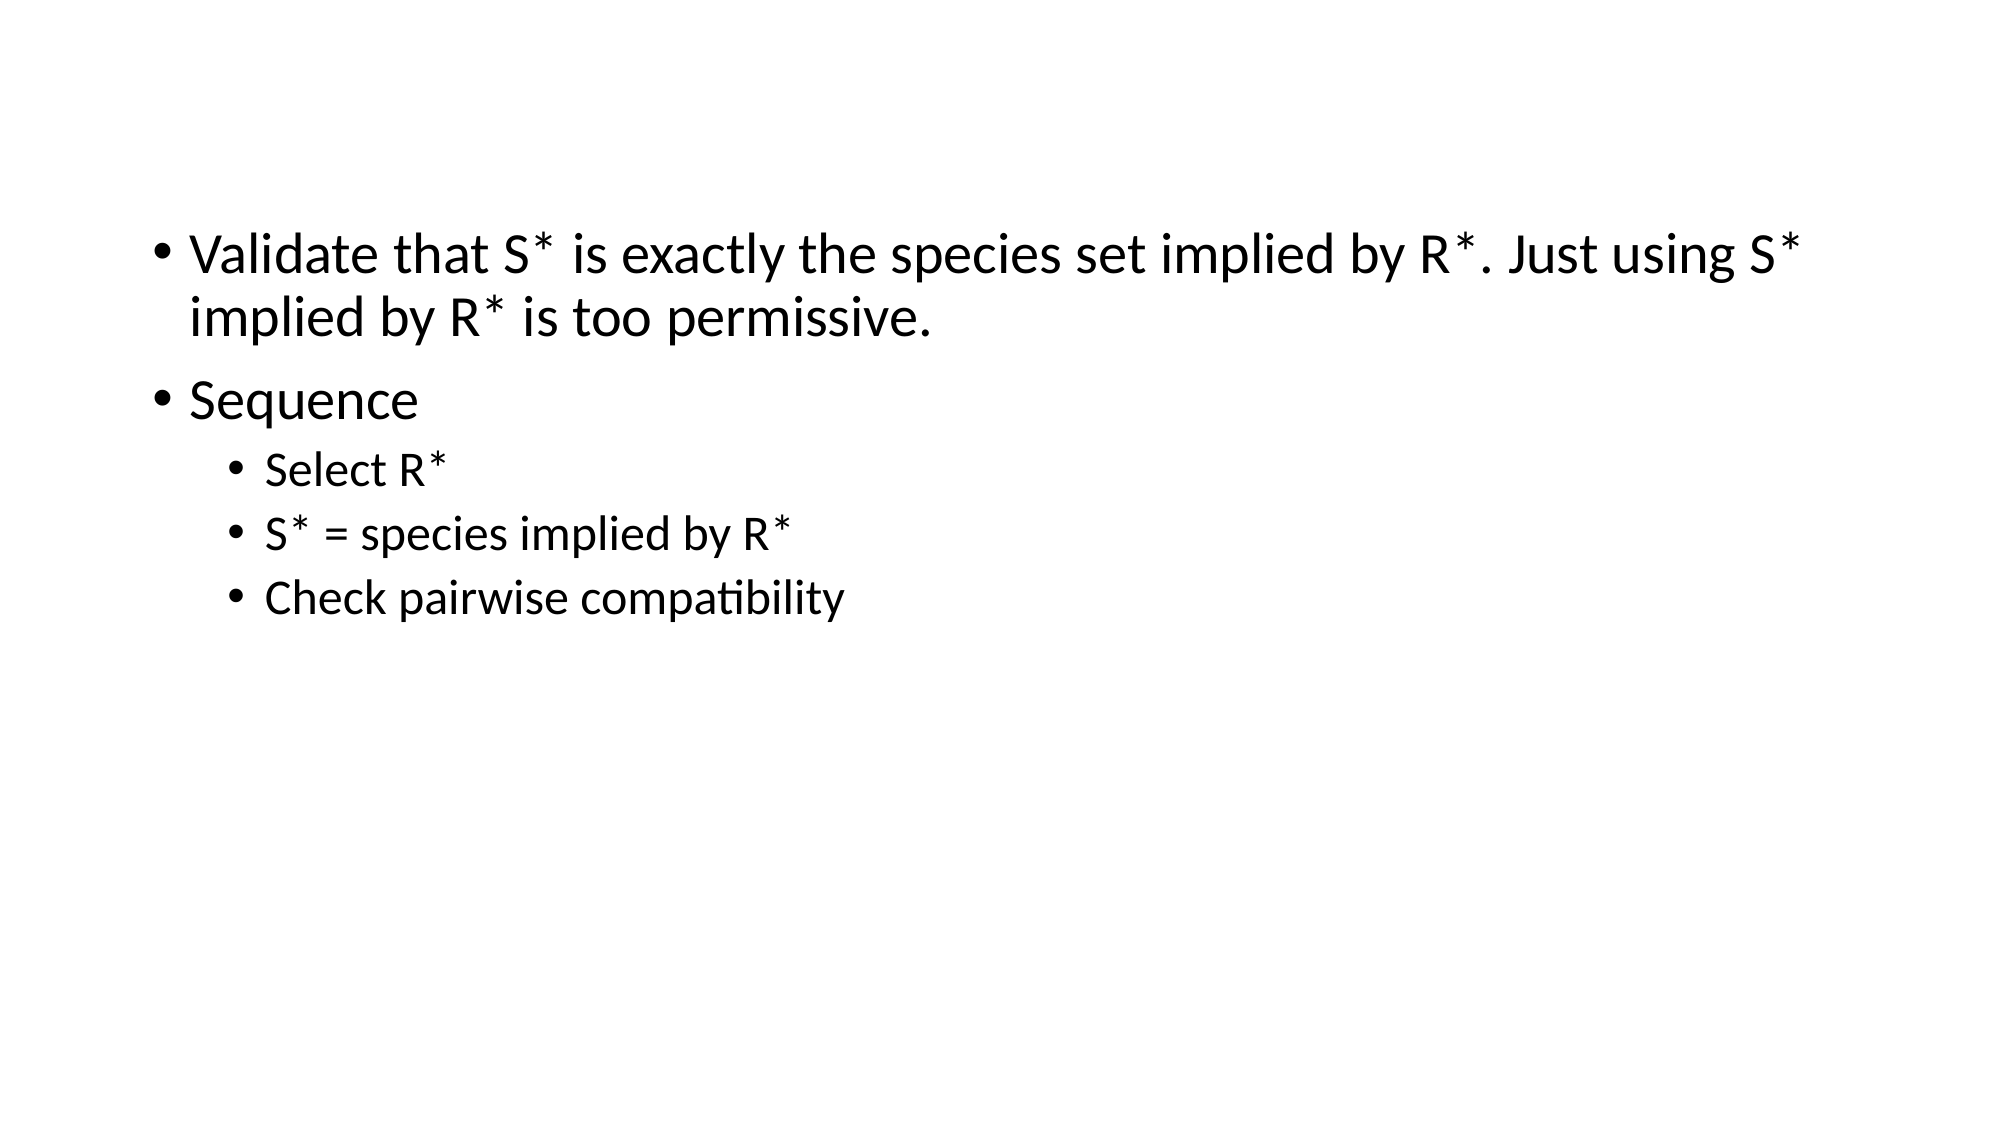

#
Validate that S* is exactly the species set implied by R*. Just using S* implied by R* is too permissive.
Sequence
Select R*
S* = species implied by R*
Check pairwise compatibility